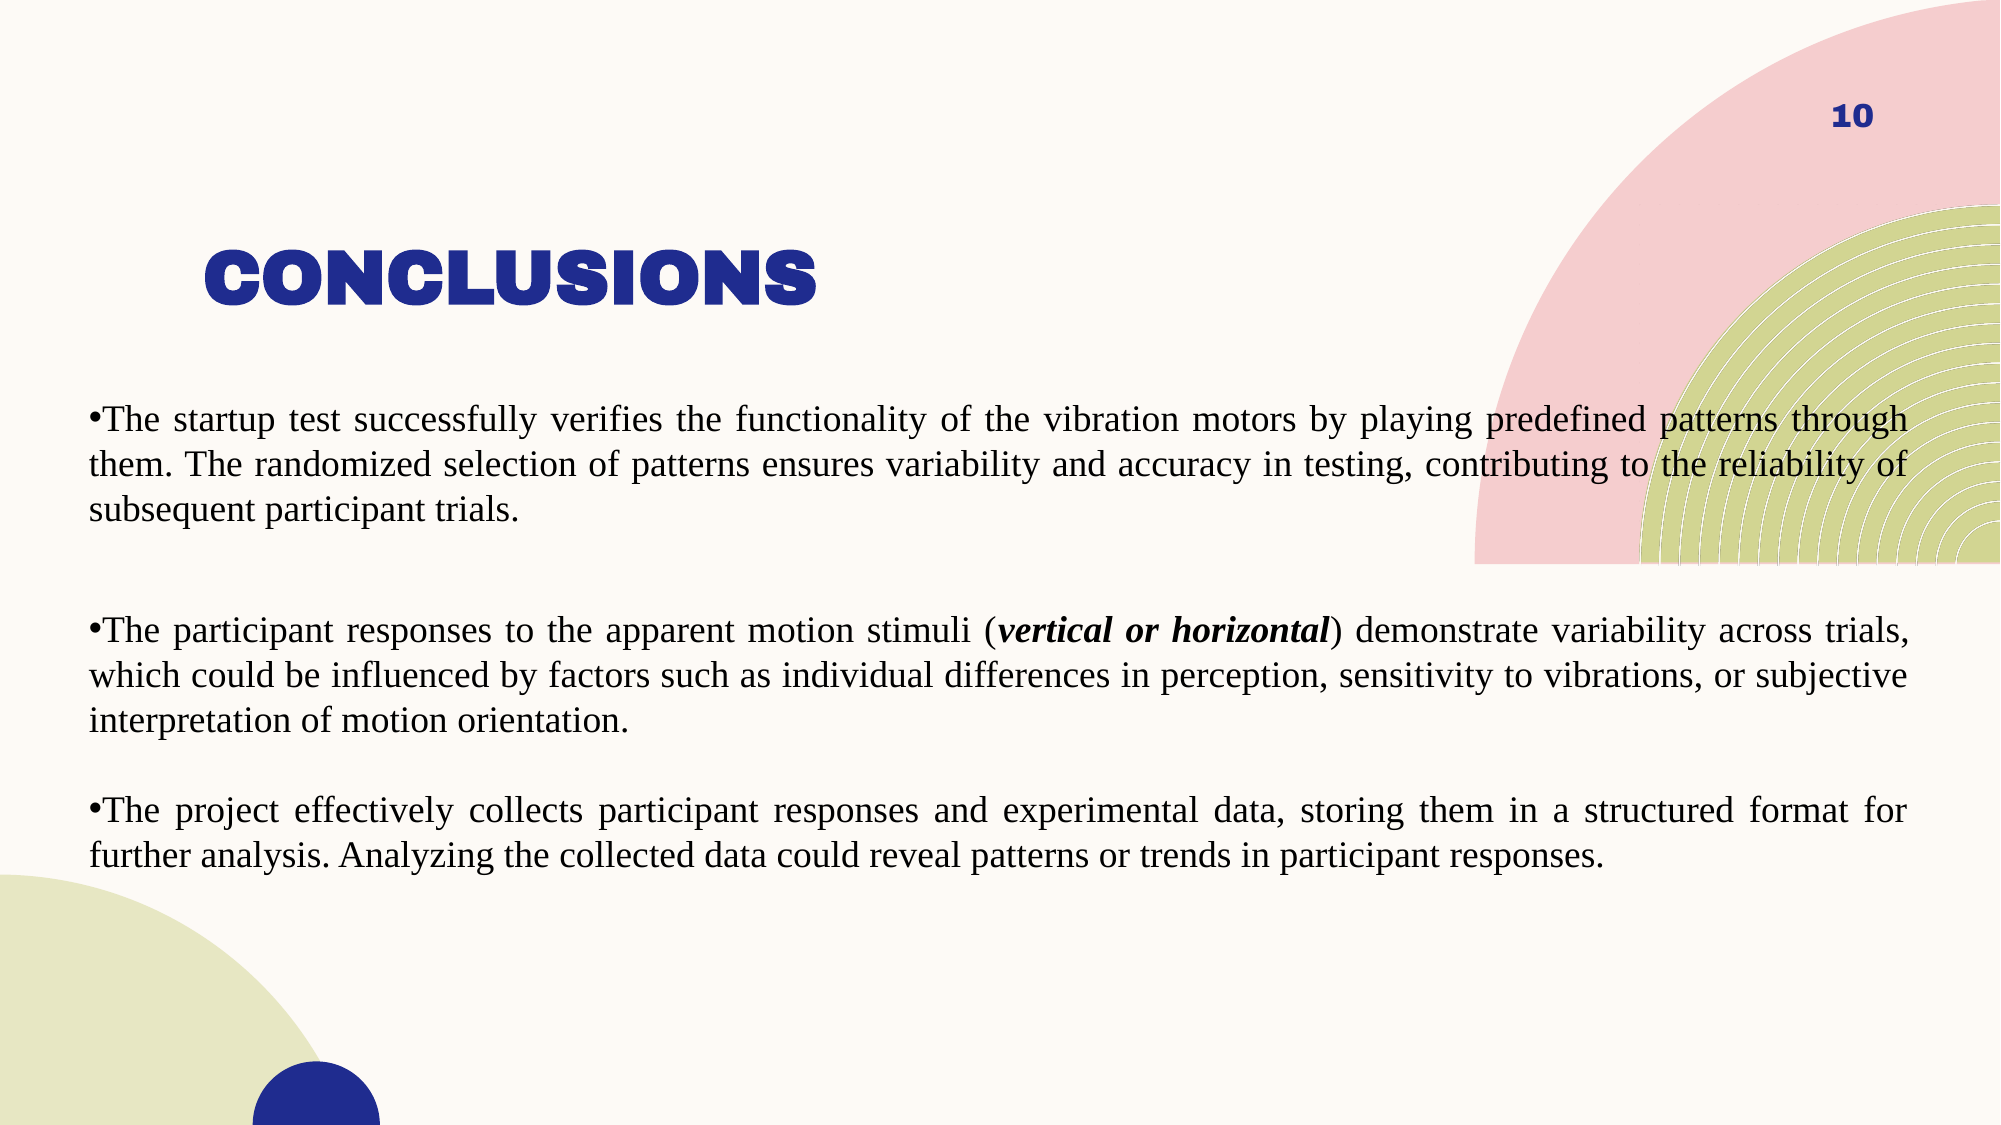

10
# CONCLUSIONS
The startup test successfully verifies the functionality of the vibration motors by playing predefined patterns through them. The randomized selection of patterns ensures variability and accuracy in testing, contributing to the reliability of subsequent participant trials.

The participant responses to the apparent motion stimuli (vertical or horizontal) demonstrate variability across trials, which could be influenced by factors such as individual differences in perception, sensitivity to vibrations, or subjective interpretation of motion orientation.

The project effectively collects participant responses and experimental data, storing them in a structured format for further analysis. Analyzing the collected data could reveal patterns or trends in participant responses.